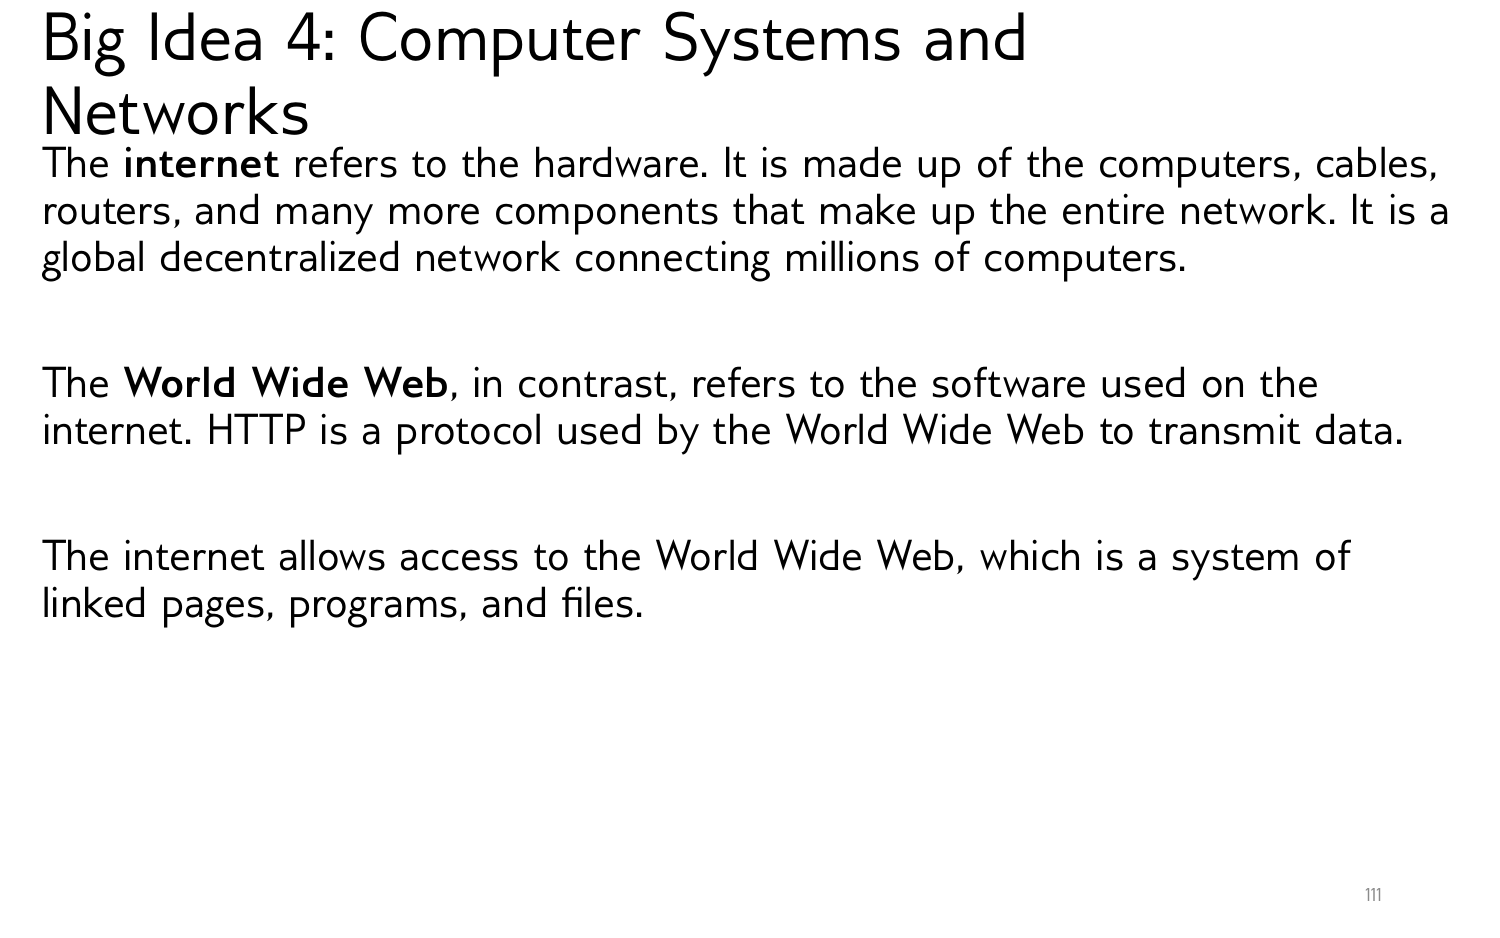

# Big Idea 4: Computer Systems and Networks
﻿The internet refers to the hardware. It is made up of the computers, cables, routers, and many more components that make up the entire network. It is a global decentralized network connecting millions of computers.

The World Wide Web, in contrast, refers to the software used on the internet. HTTP is a protocol used by the World Wide Web to transmit data.

The internet allows access to the World Wide Web, which is a system of linked pages, programs, and files.

111